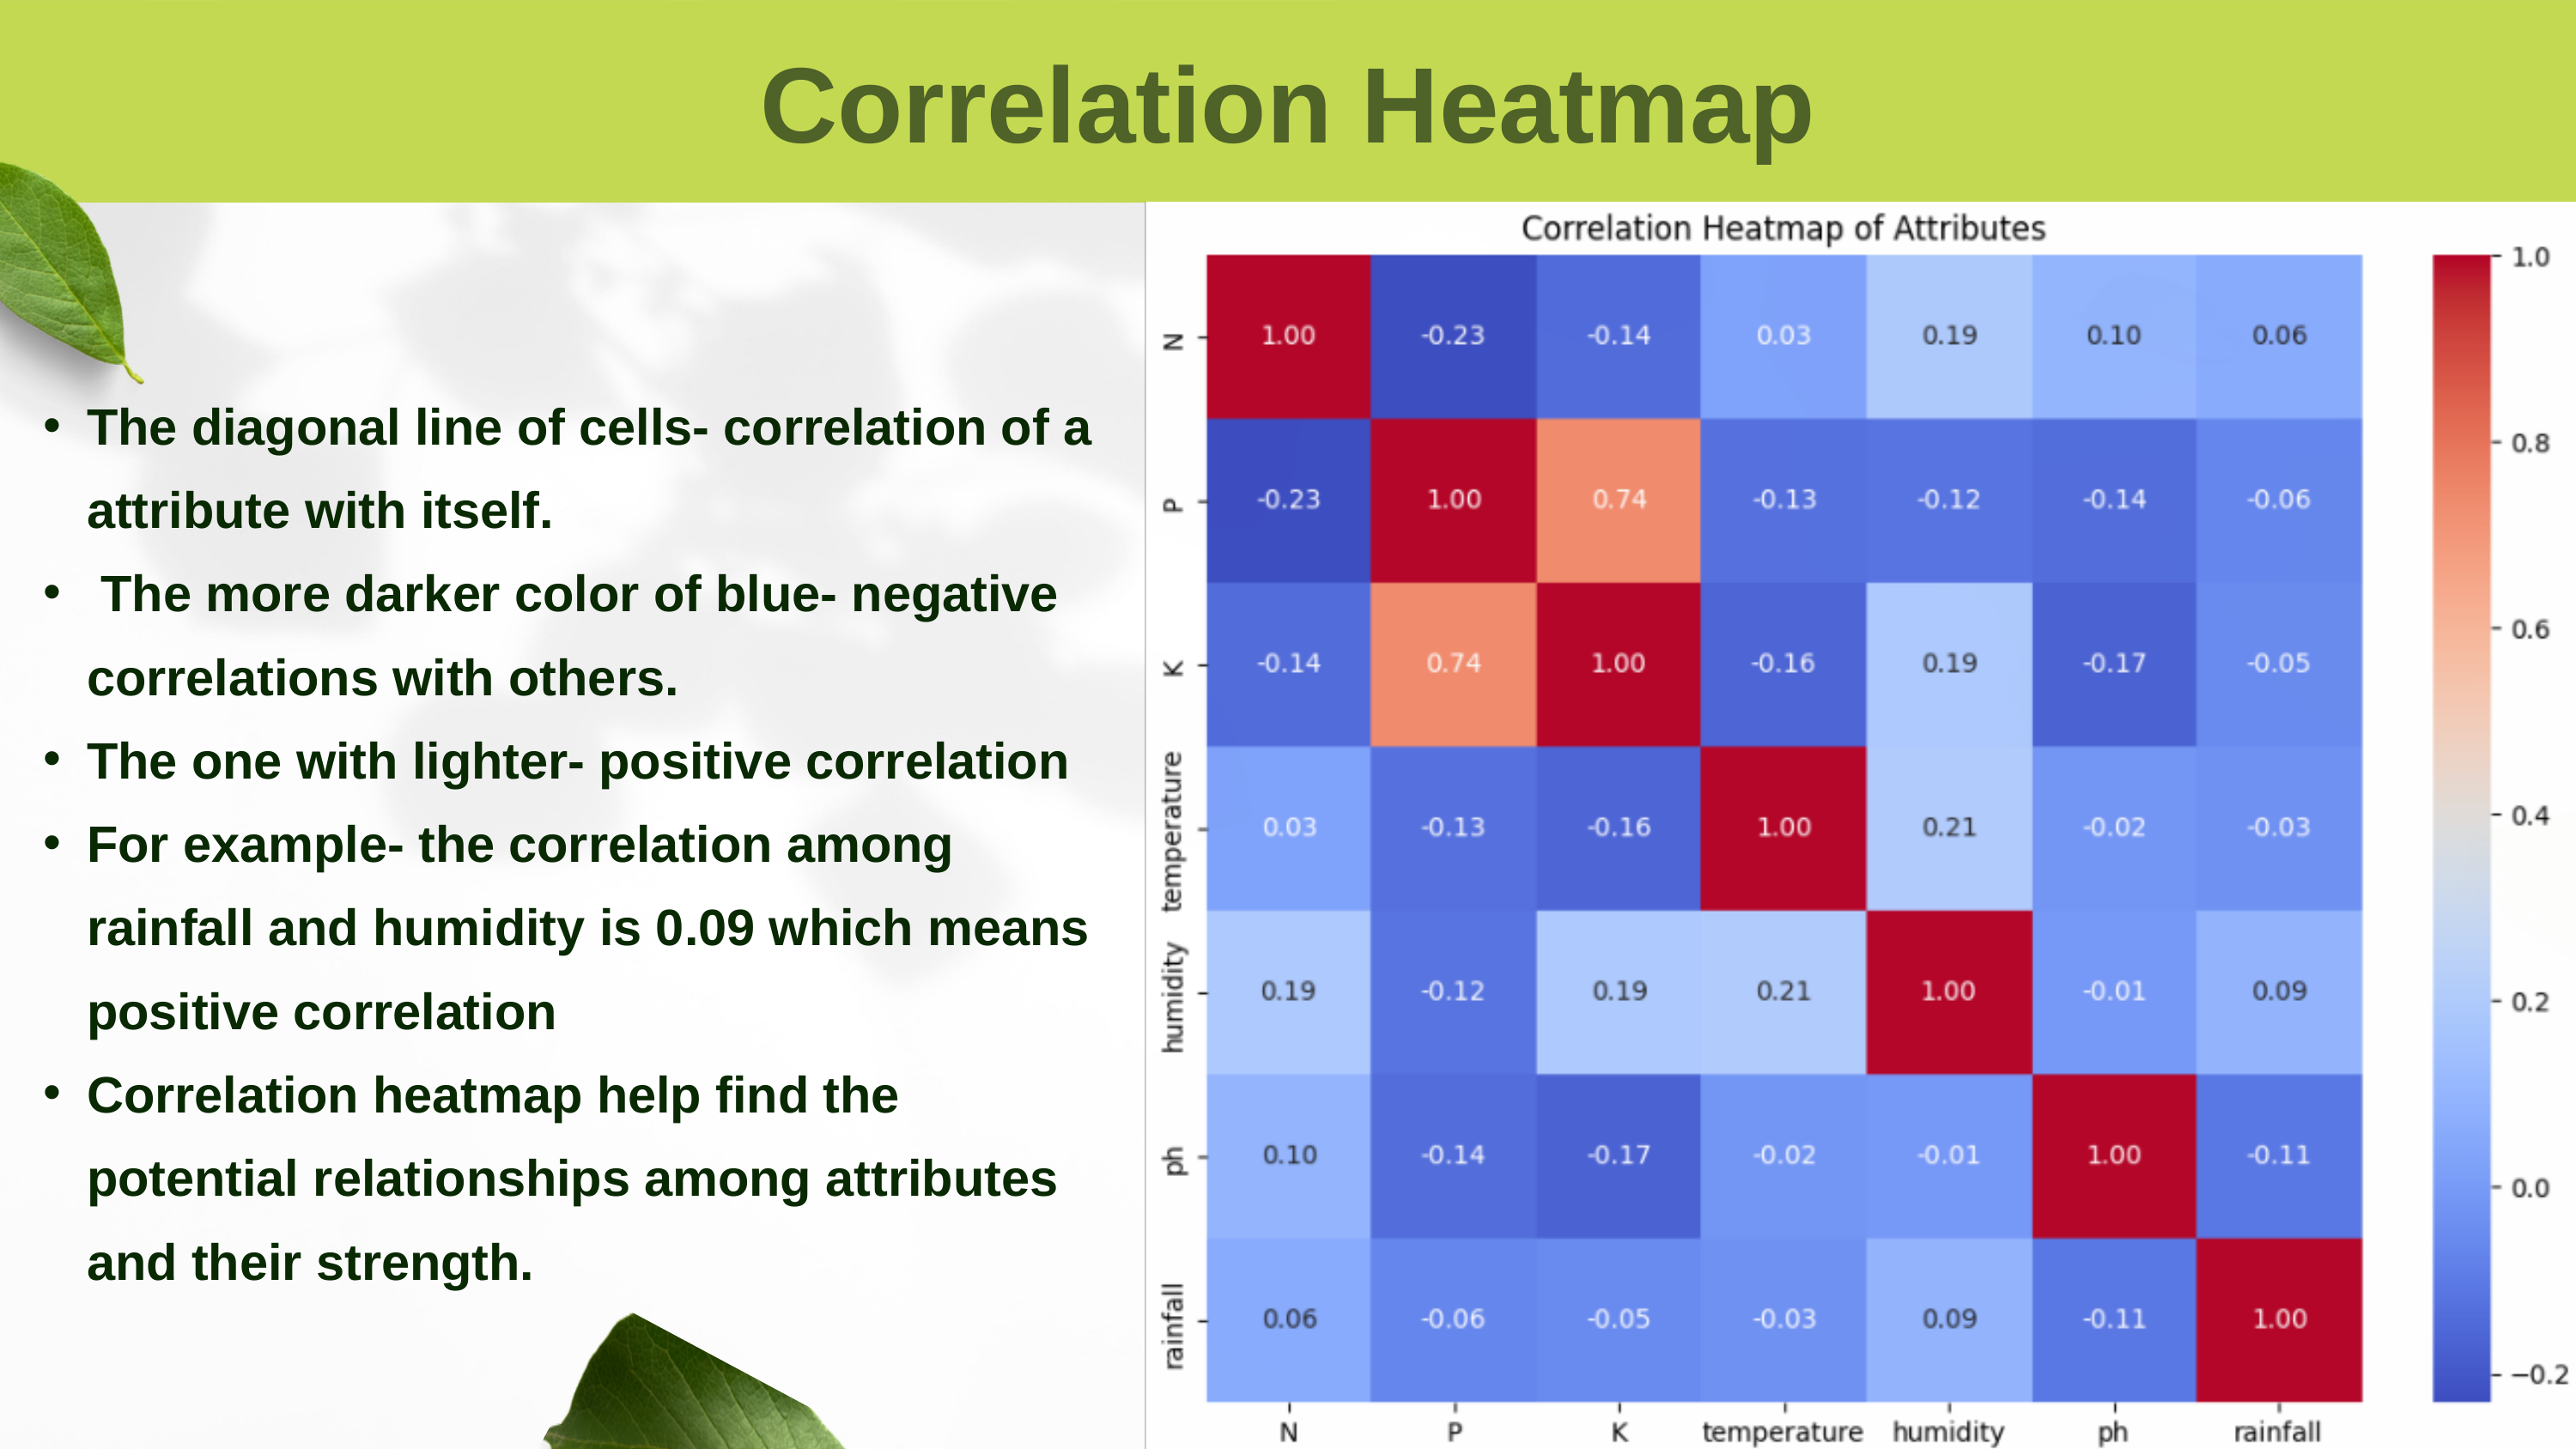

Correlation Heatmap

The diagonal line of cells- correlation of a attribute with itself.
 The more darker color of blue- negative correlations with others.
The one with lighter- positive correlation
For example- the correlation among rainfall and humidity is 0.09 which means positive correlation
Correlation heatmap help find the potential relationships among attributes and their strength.